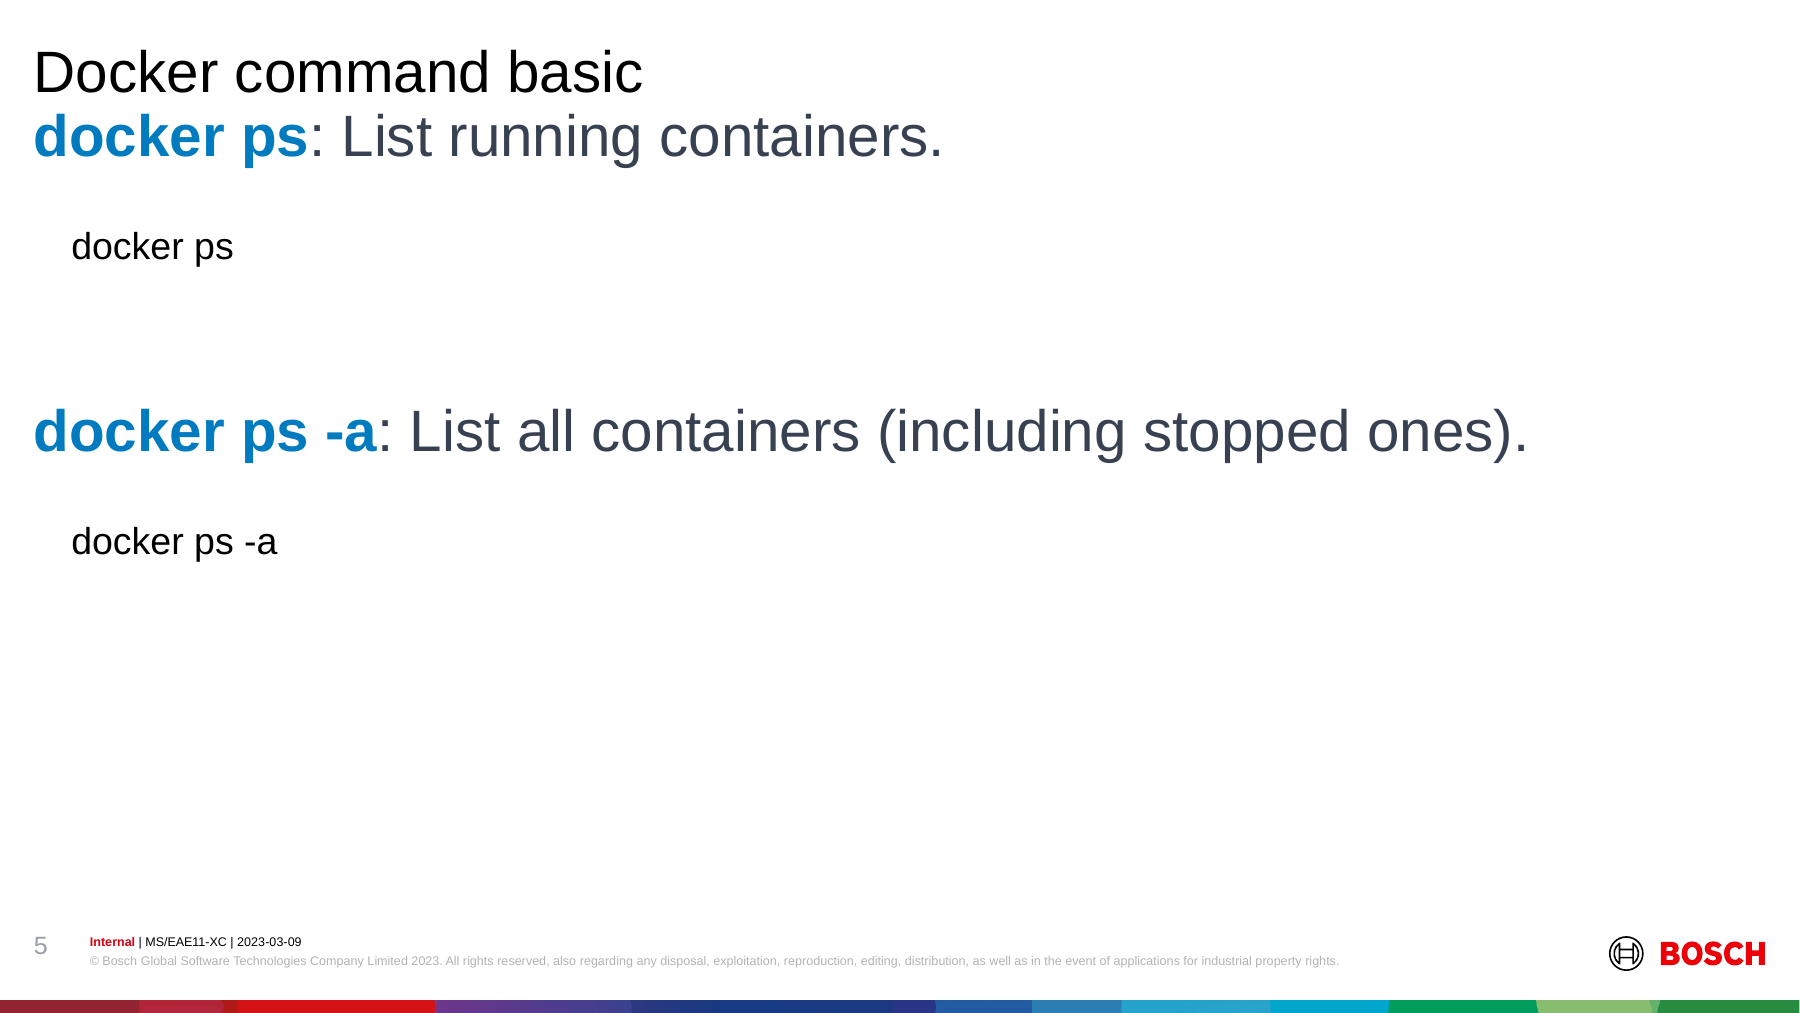

Docker command basic
# docker ps: List running containers.

docker ps
docker ps -a: List all containers (including stopped ones).
docker ps -a
5